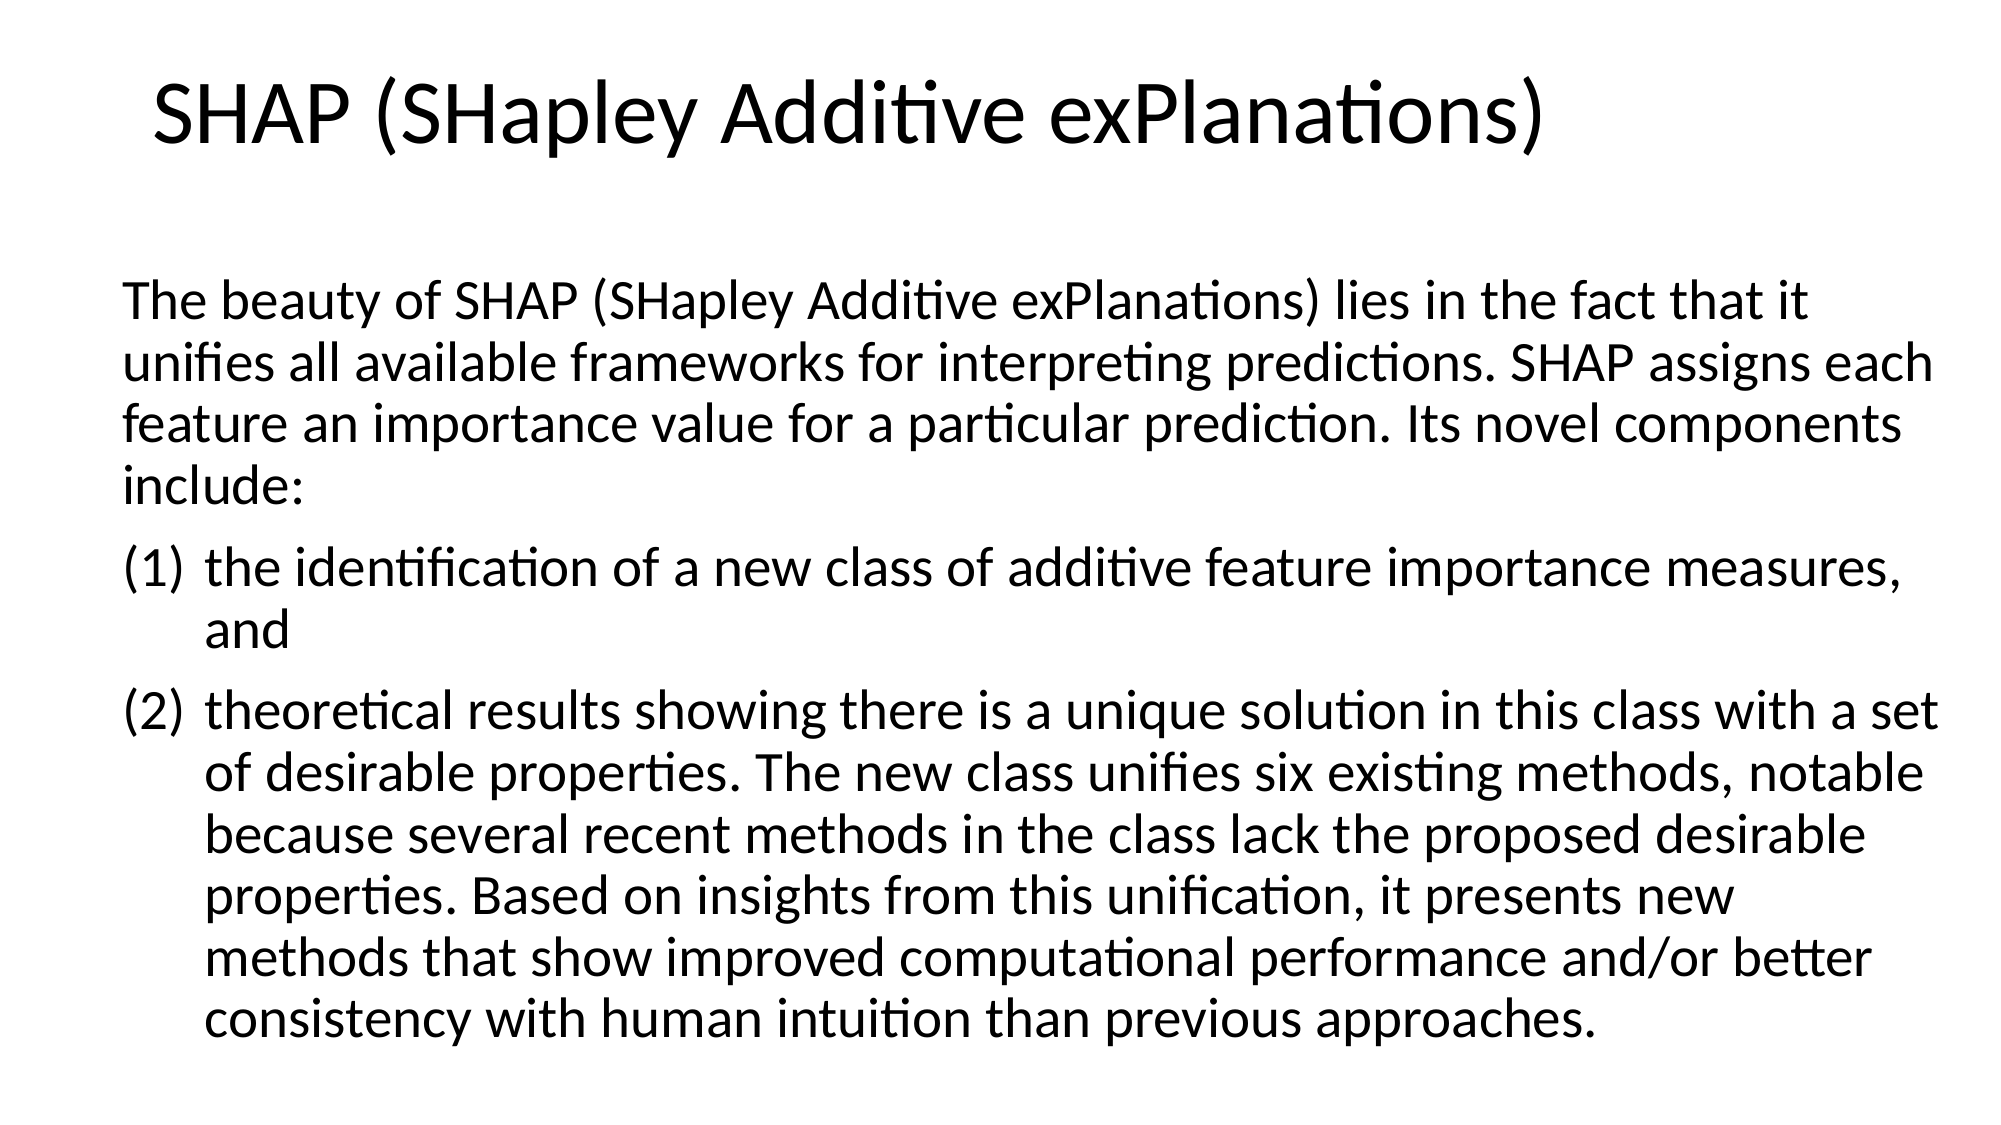

# SHAP (SHapley Additive exPlanations)
The beauty of SHAP (SHapley Additive exPlanations) lies in the fact that it unifies all available frameworks for interpreting predictions. SHAP assigns each feature an importance value for a particular prediction. Its novel components include:
the identification of a new class of additive feature importance measures, and
theoretical results showing there is a unique solution in this class with a set of desirable properties. The new class unifies six existing methods, notable because several recent methods in the class lack the proposed desirable properties. Based on insights from this unification, it presents new methods that show improved computational performance and/or better consistency with human intuition than previous approaches.